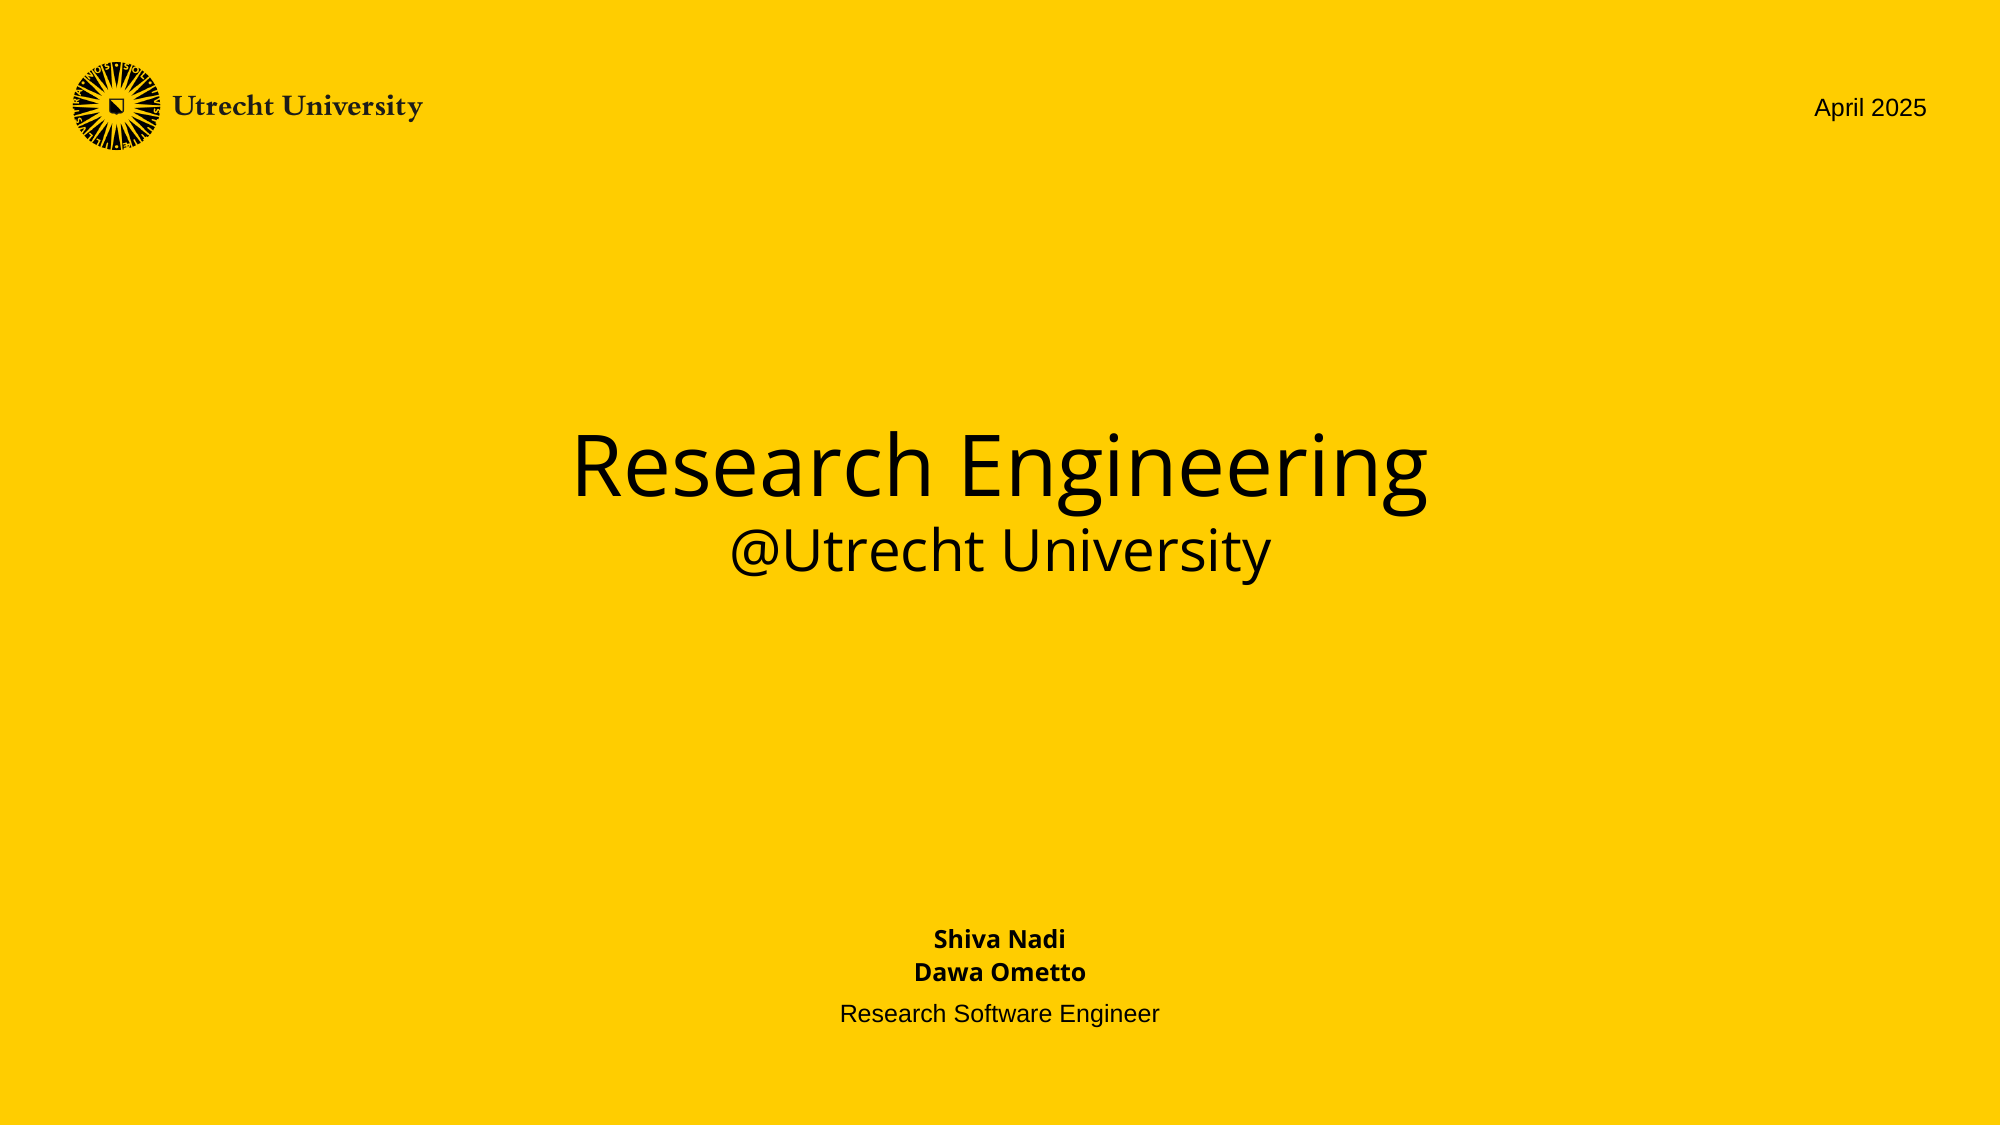

April 2025
# Research Engineering @Utrecht University
Shiva Nadi
Dawa Ometto

Research Software Engineer